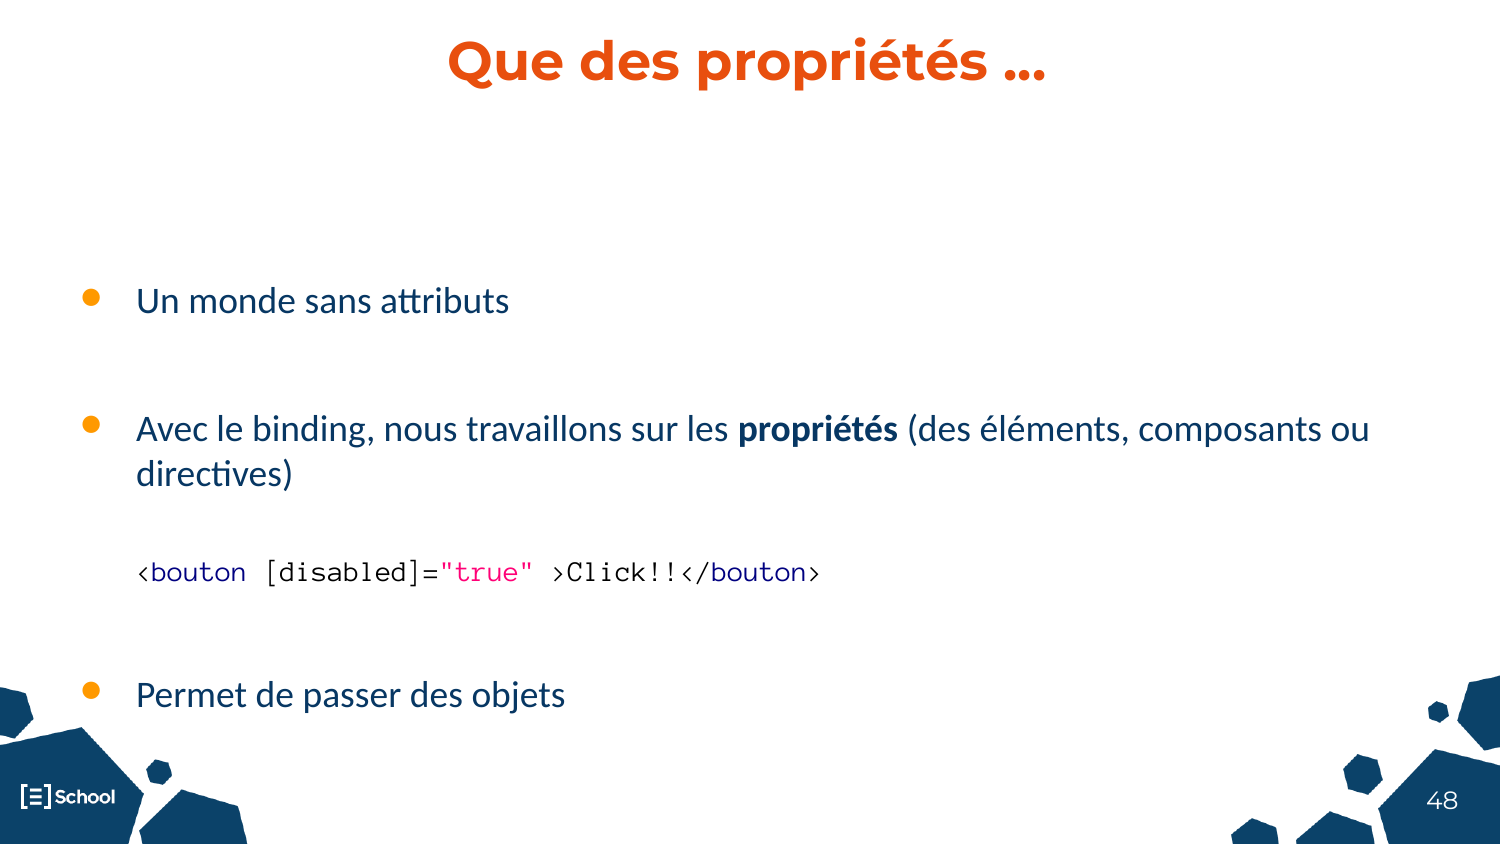

Que des propriétés ...
Un monde sans attributs

Avec le binding, nous travaillons sur les propriétés (des éléments, composants ou directives)

<bouton [disabled]="true" >Click!!</bouton>

Permet de passer des objets
48